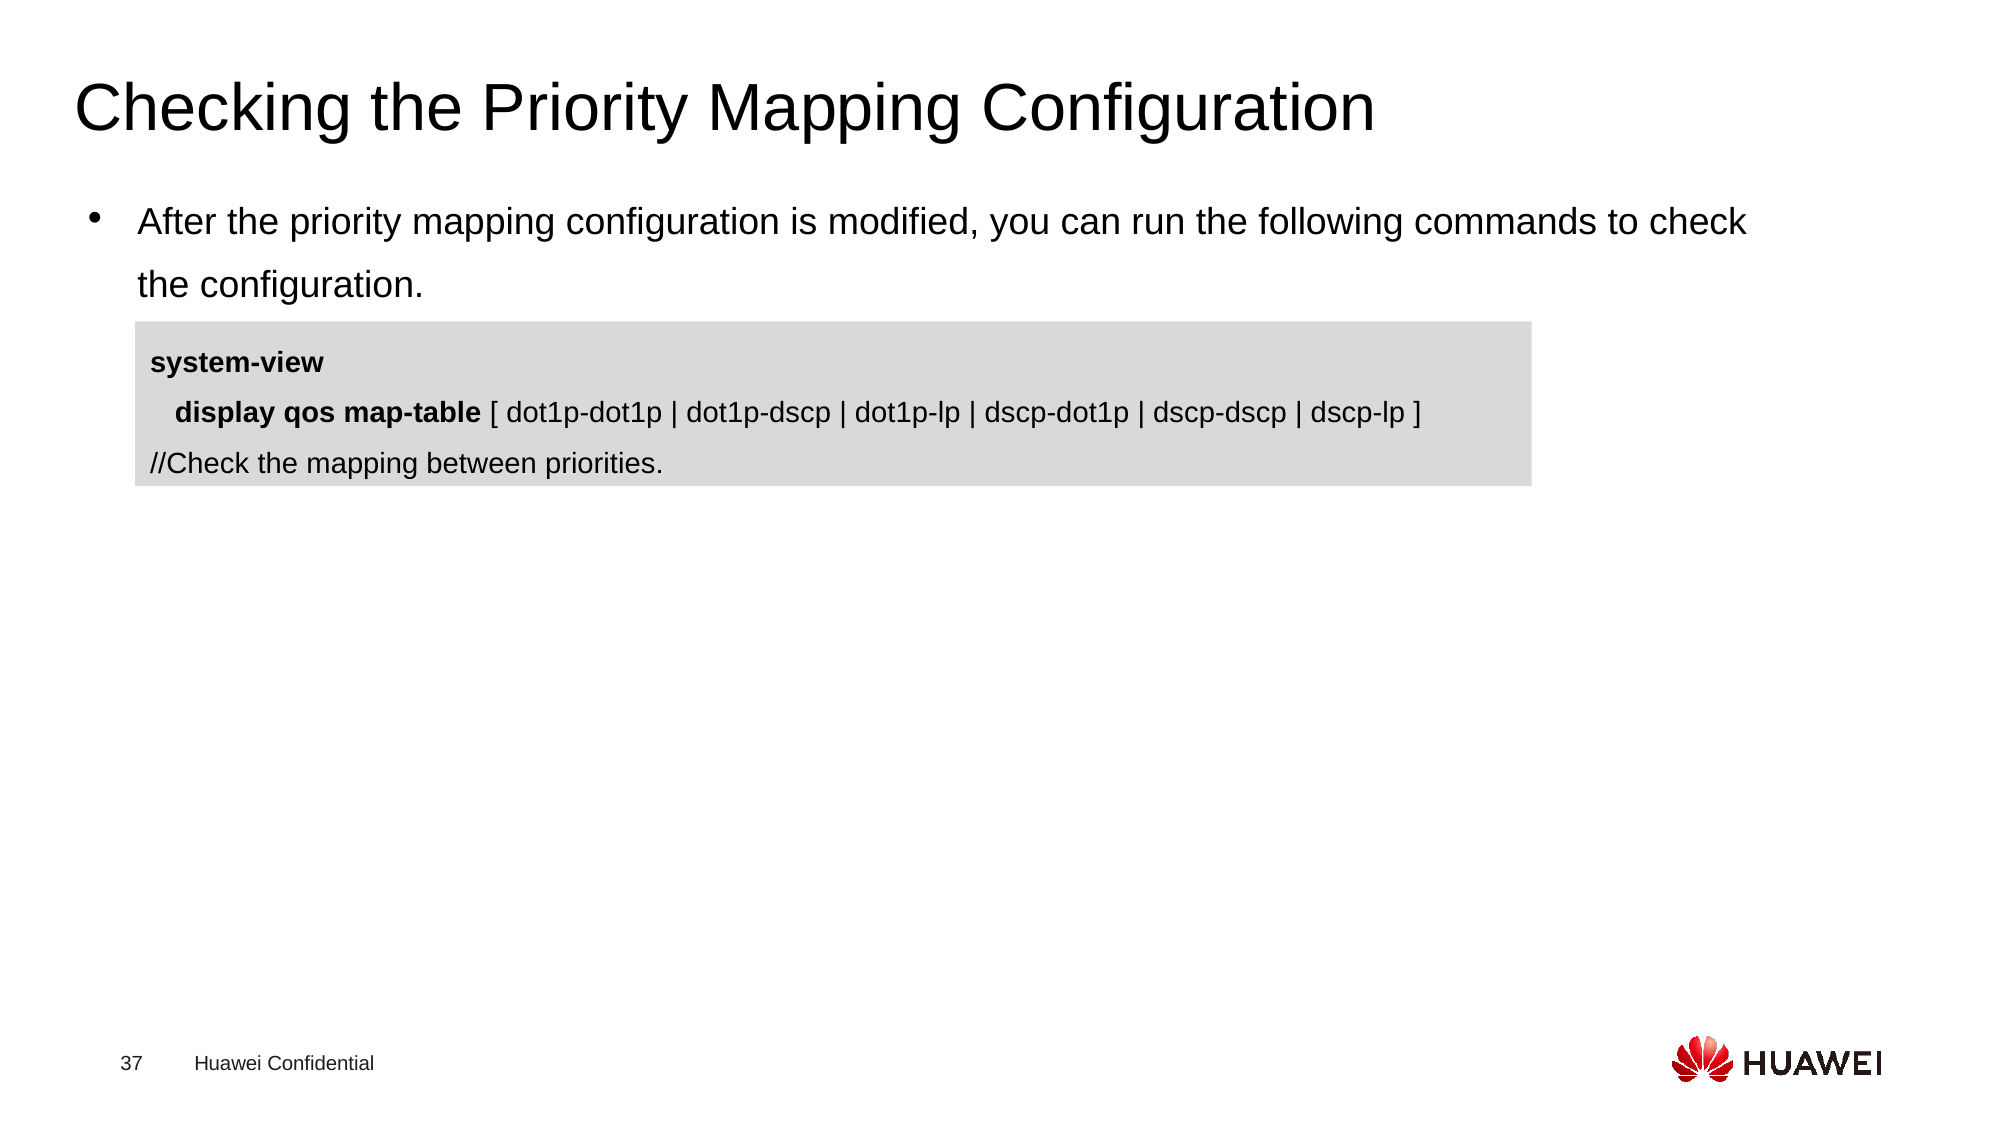

# Checking the Priority Mapping Configuration
After the priority mapping configuration is modified, you can run the following commands to check the configuration.

system-view
   display qos map-table [ dot1p-dot1p | dot1p-dscp | dot1p-lp | dscp-dot1p | dscp-dscp | dscp-lp ]    //Check the mapping between priorities.